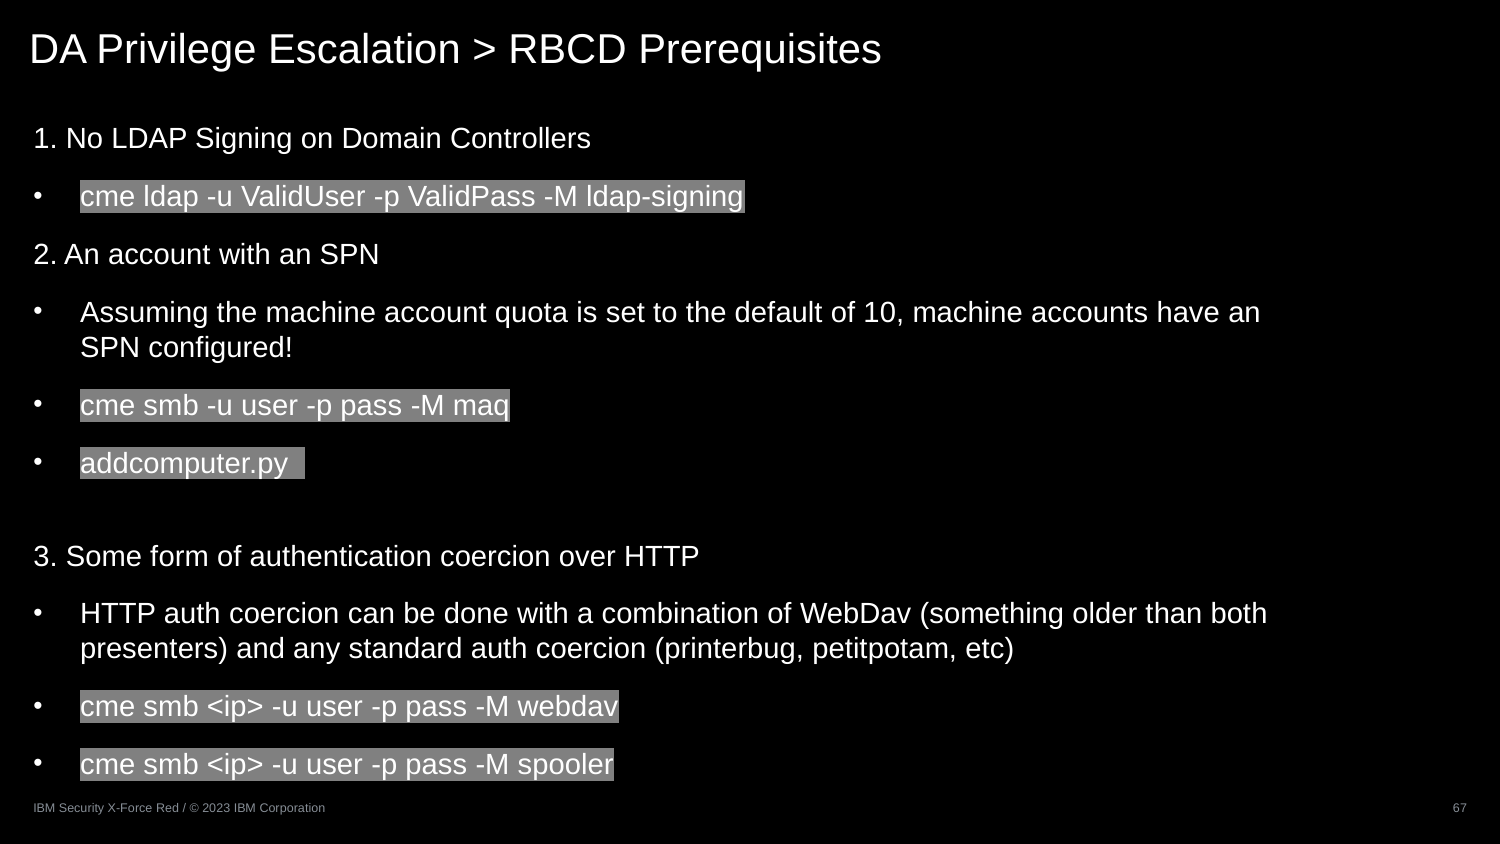

# DA Privilege Escalation > RBCD Prerequisites
1. No LDAP Signing on Domain Controllers
cme ldap -u ValidUser -p ValidPass -M ldap-signing
2. An account with an SPN
Assuming the machine account quota is set to the default of 10, machine accounts have an SPN configured!
cme smb -u user -p pass -M maq
addcomputer.py
3. Some form of authentication coercion over HTTP
HTTP auth coercion can be done with a combination of WebDav (something older than both presenters) and any standard auth coercion (printerbug, petitpotam, etc)
cme smb <ip> -u user -p pass -M webdav
cme smb <ip> -u user -p pass -M spooler

IBM Security X-Force Red / © 2023 IBM Corporation
67